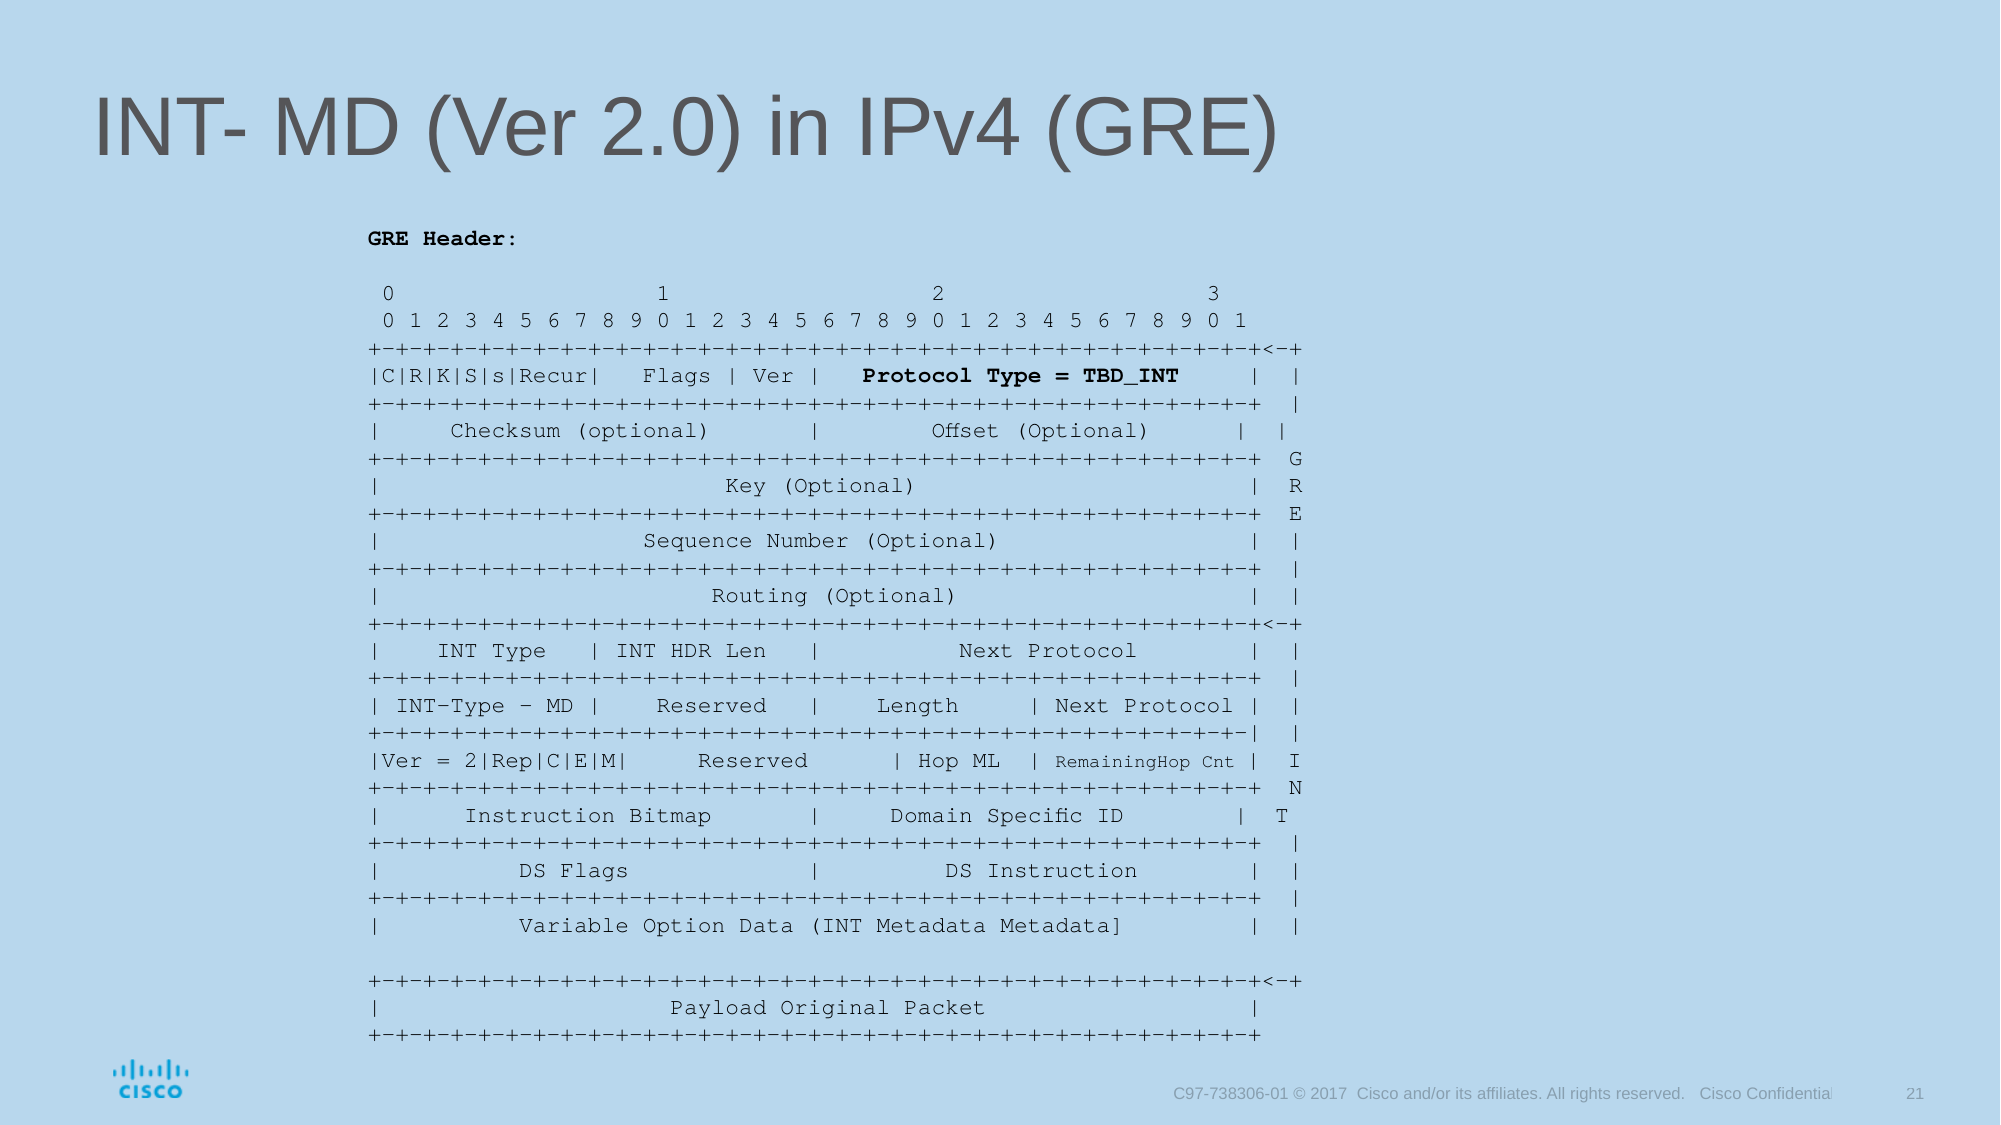

# INT- MD (Ver 2.0) in IPv4 (GRE)
GRE Header:

 0                   1                   2                   3
 0 1 2 3 4 5 6 7 8 9 0 1 2 3 4 5 6 7 8 9 0 1 2 3 4 5 6 7 8 9 0 1
+-+-+-+-+-+-+-+-+-+-+-+-+-+-+-+-+-+-+-+-+-+-+-+-+-+-+-+-+-+-+-+-+<-+
|C|R|K|S|s|Recur|   Flags | Ver |   Protocol Type = TBD_INT     |  |
+-+-+-+-+-+-+-+-+-+-+-+-+-+-+-+-+-+-+-+-+-+-+-+-+-+-+-+-+-+-+-+-+  |
|     Checksum (optional)       |        Offset (Optional)      |  |
+-+-+-+-+-+-+-+-+-+-+-+-+-+-+-+-+-+-+-+-+-+-+-+-+-+-+-+-+-+-+-+-+  G
|                         Key (Optional)                        |  R
+-+-+-+-+-+-+-+-+-+-+-+-+-+-+-+-+-+-+-+-+-+-+-+-+-+-+-+-+-+-+-+-+  E
|                   Sequence Number (Optional)                  |  |
+-+-+-+-+-+-+-+-+-+-+-+-+-+-+-+-+-+-+-+-+-+-+-+-+-+-+-+-+-+-+-+-+  |
|                        Routing (Optional)                     |  |
+-+-+-+-+-+-+-+-+-+-+-+-+-+-+-+-+-+-+-+-+-+-+-+-+-+-+-+-+-+-+-+-+<-+
|    INT Type   | INT HDR Len   |          Next Protocol        |  |
+-+-+-+-+-+-+-+-+-+-+-+-+-+-+-+-+-+-+-+-+-+-+-+-+-+-+-+-+-+-+-+-+  |
| INT-Type - MD |    Reserved   |    Length     | Next Protocol |  |
+-+-+-+-+-+-+-+-+-+-+-+-+-+-+-+-+-+-+-+-+-+-+-+-+-+-+-+-+-+-+-+-|  |
|Ver = 2|Rep|C|E|M|     Reserved      | Hop ML  | RemainingHop Cnt |  I
​+-+-+-+-+-+-+-+-+-+-+-+-+-+-+-+-+-+-+-+-+-+-+-+-+-+-+-+-+-+-+-+-+  N
|      Instruction Bitmap       |     Domain Specific ID        |  T
+-+-+-+-+-+-+-+-+-+-+-+-+-+-+-+-+-+-+-+-+-+-+-+-+-+-+-+-+-+-+-+-+  |
|          DS Flags             |         DS Instruction        |  |
+-+-+-+-+-+-+-+-+-+-+-+-+-+-+-+-+-+-+-+-+-+-+-+-+-+-+-+-+-+-+-+-+  |
|          Variable Option Data (INT Metadata Metadata]         |  |
+-+-+-+-+-+-+-+-+-+-+-+-+-+-+-+-+-+-+-+-+-+-+-+-+-+-+-+-+-+-+-+-+<-+
|                     Payload Original Packet                   |
+-+-+-+-+-+-+-+-+-+-+-+-+-+-+-+-+-+-+-+-+-+-+-+-+-+-+-+-+-+-+-+-+